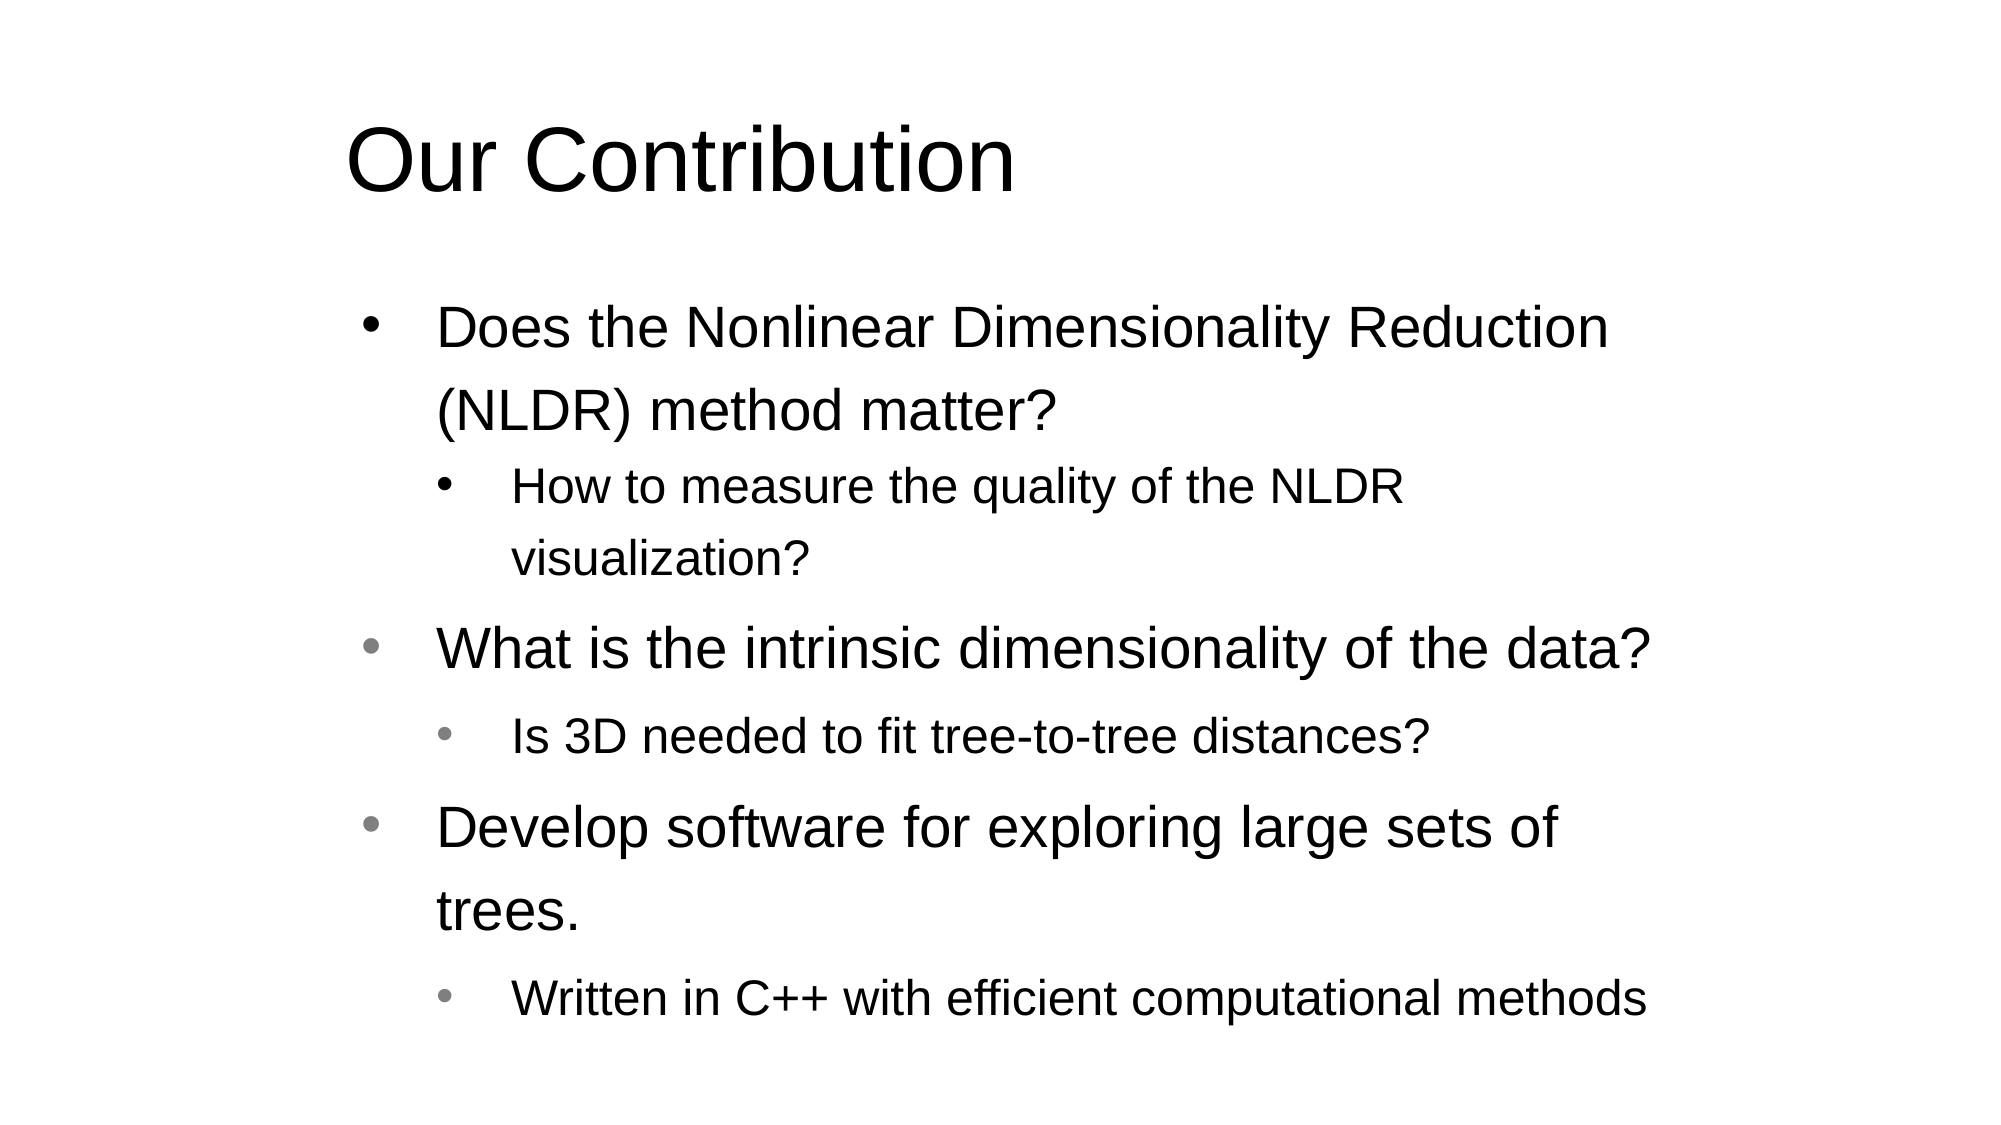

Our Contribution
Does the Nonlinear Dimensionality Reduction (NLDR) method matter?
How to measure the quality of the NLDR visualization?
What is the intrinsic dimensionality of the data?
Is 3D needed to fit tree-to-tree distances?
Develop software for exploring large sets of trees.
Written in C++ with efficient computational methods